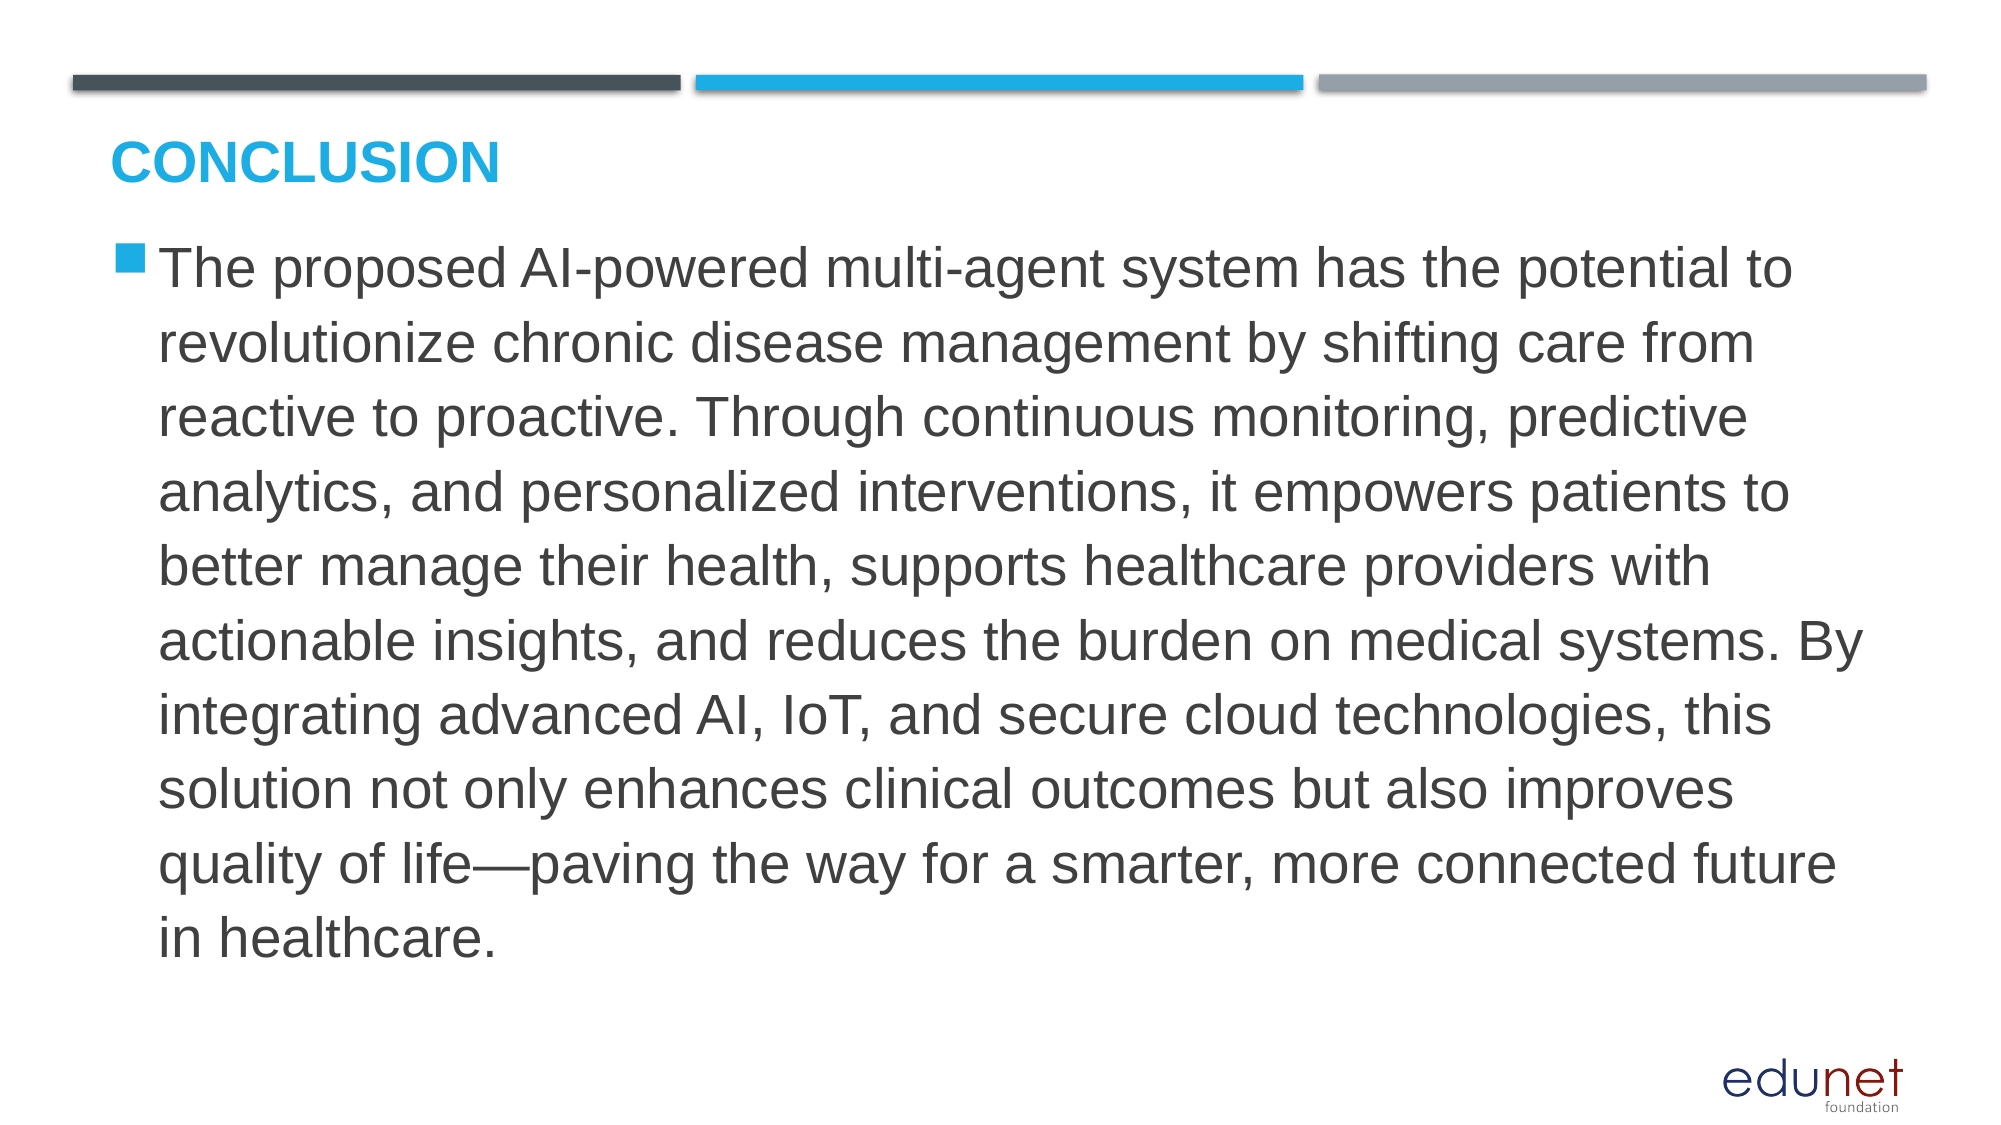

# Conclusion
The proposed AI-powered multi-agent system has the potential to revolutionize chronic disease management by shifting care from reactive to proactive. Through continuous monitoring, predictive analytics, and personalized interventions, it empowers patients to better manage their health, supports healthcare providers with actionable insights, and reduces the burden on medical systems. By integrating advanced AI, IoT, and secure cloud technologies, this solution not only enhances clinical outcomes but also improves quality of life—paving the way for a smarter, more connected future in healthcare.